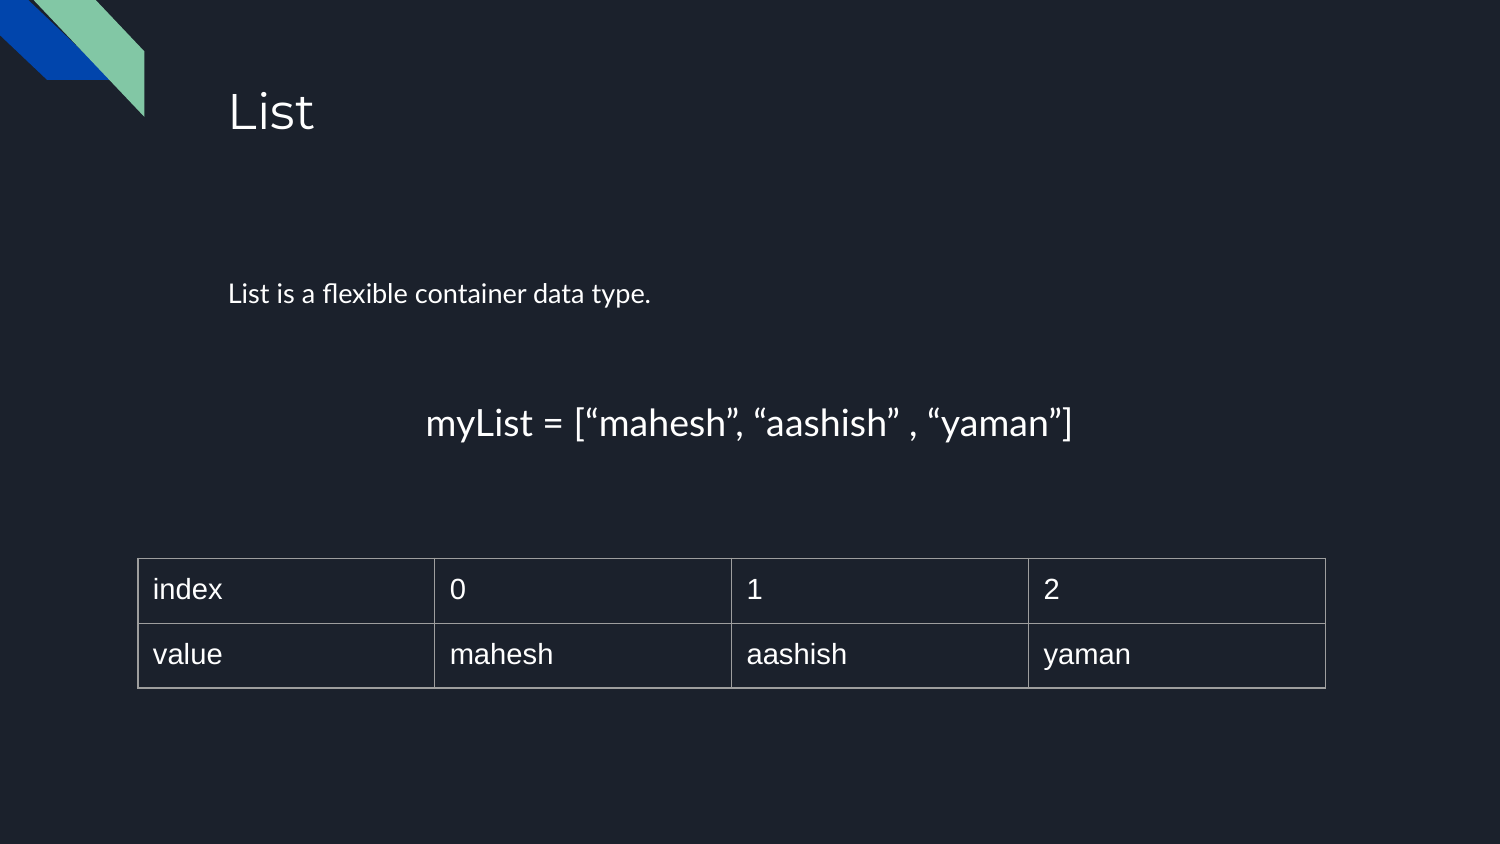

# List
List is a flexible container data type.
myList = [“mahesh”, “aashish” , “yaman”]
| index | 0 | 1 | 2 |
| --- | --- | --- | --- |
| value | mahesh | aashish | yaman |